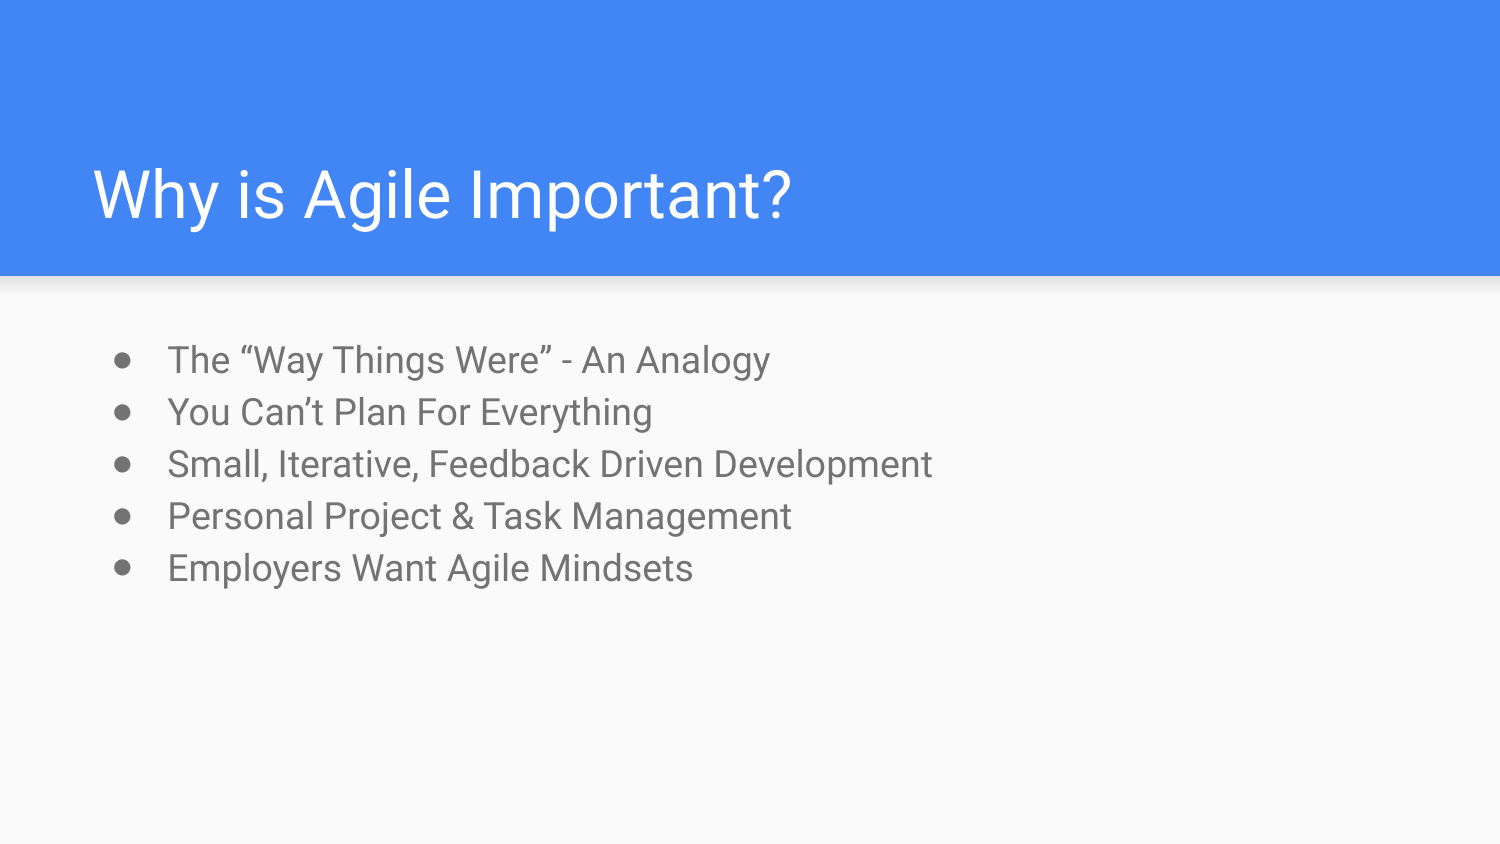

# Why is Agile Important?
The “Way Things Were” - An Analogy
You Can’t Plan For Everything
Small, Iterative, Feedback Driven Development
Personal Project & Task Management
Employers Want Agile Mindsets